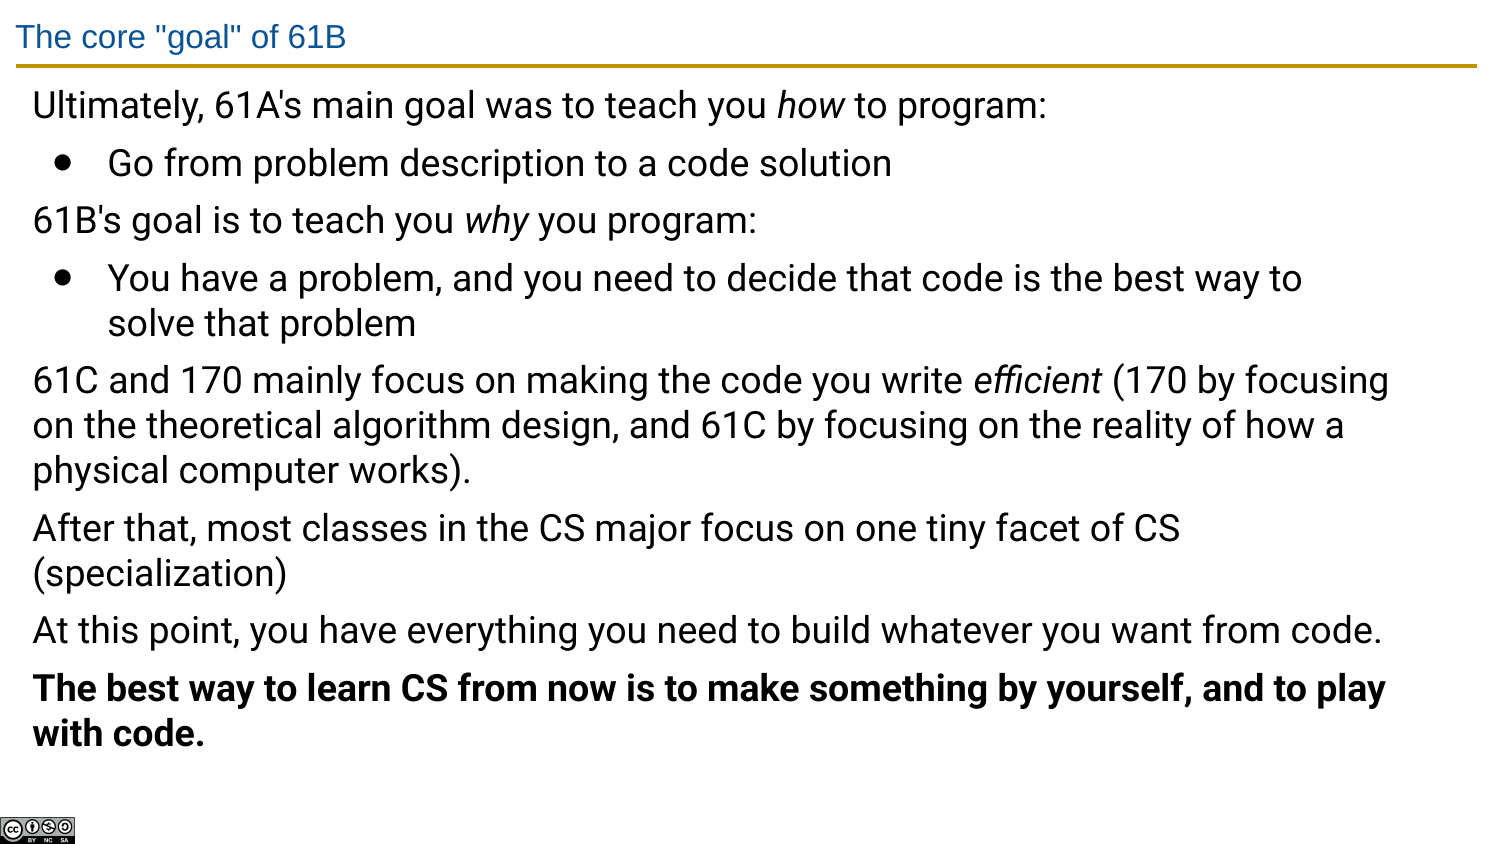

# The core "goal" of 61B
Ultimately, 61A's main goal was to teach you how to program:
Go from problem description to a code solution
61B's goal is to teach you why you program:
You have a problem, and you need to decide that code is the best way to solve that problem
61C and 170 mainly focus on making the code you write efficient (170 by focusing on the theoretical algorithm design, and 61C by focusing on the reality of how a physical computer works).
After that, most classes in the CS major focus on one tiny facet of CS (specialization)
At this point, you have everything you need to build whatever you want from code.
The best way to learn CS from now is to make something by yourself, and to play with code.